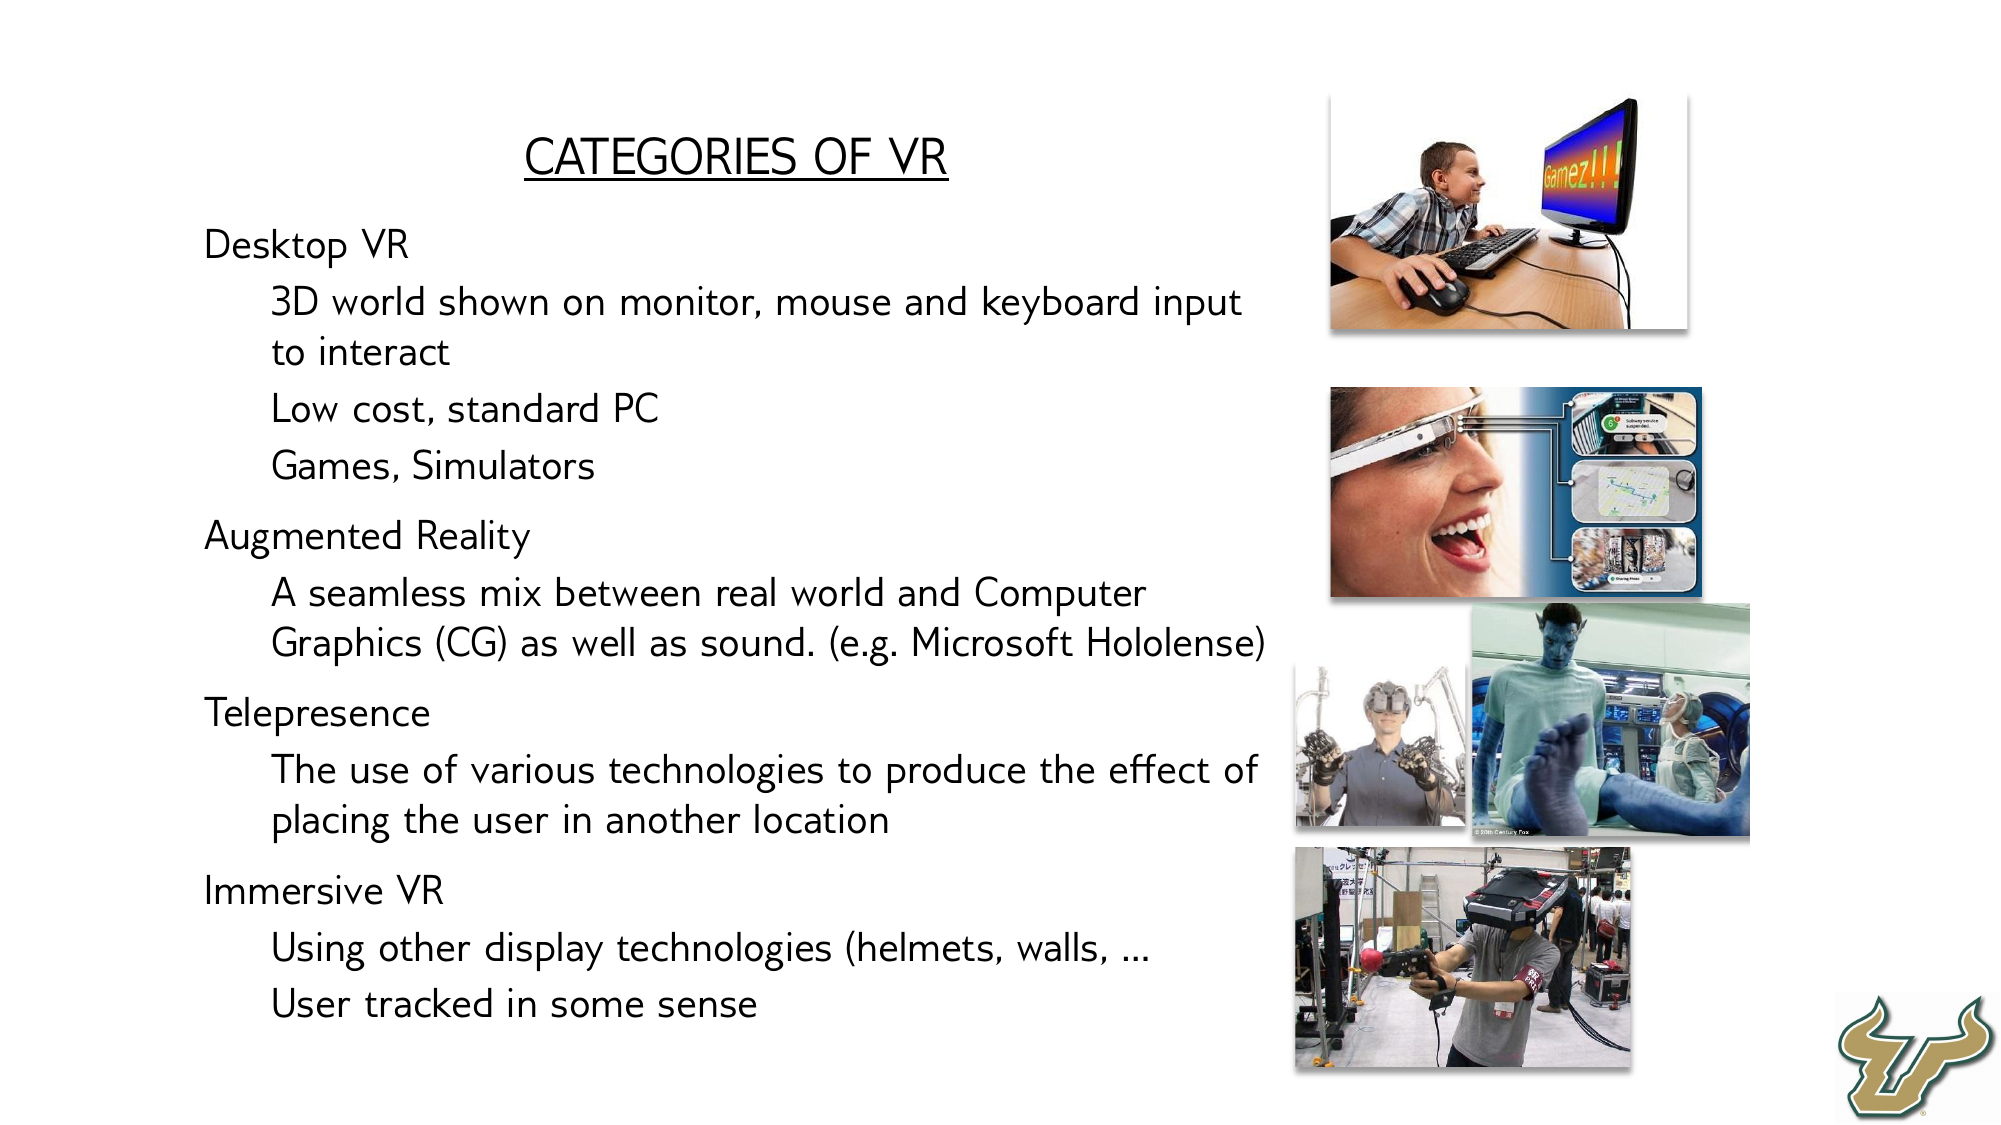

Categories of VR
Desktop VR
3D world shown on monitor, mouse and keyboard input to interact
Low cost, standard PC
Games, Simulators
Augmented Reality
A seamless mix between real world and Computer Graphics (CG) as well as sound. (e.g. Microsoft Hololense)
Telepresence
The use of various technologies to produce the effect of placing the user in another location
Immersive VR
Using other display technologies (helmets, walls, …
User tracked in some sense